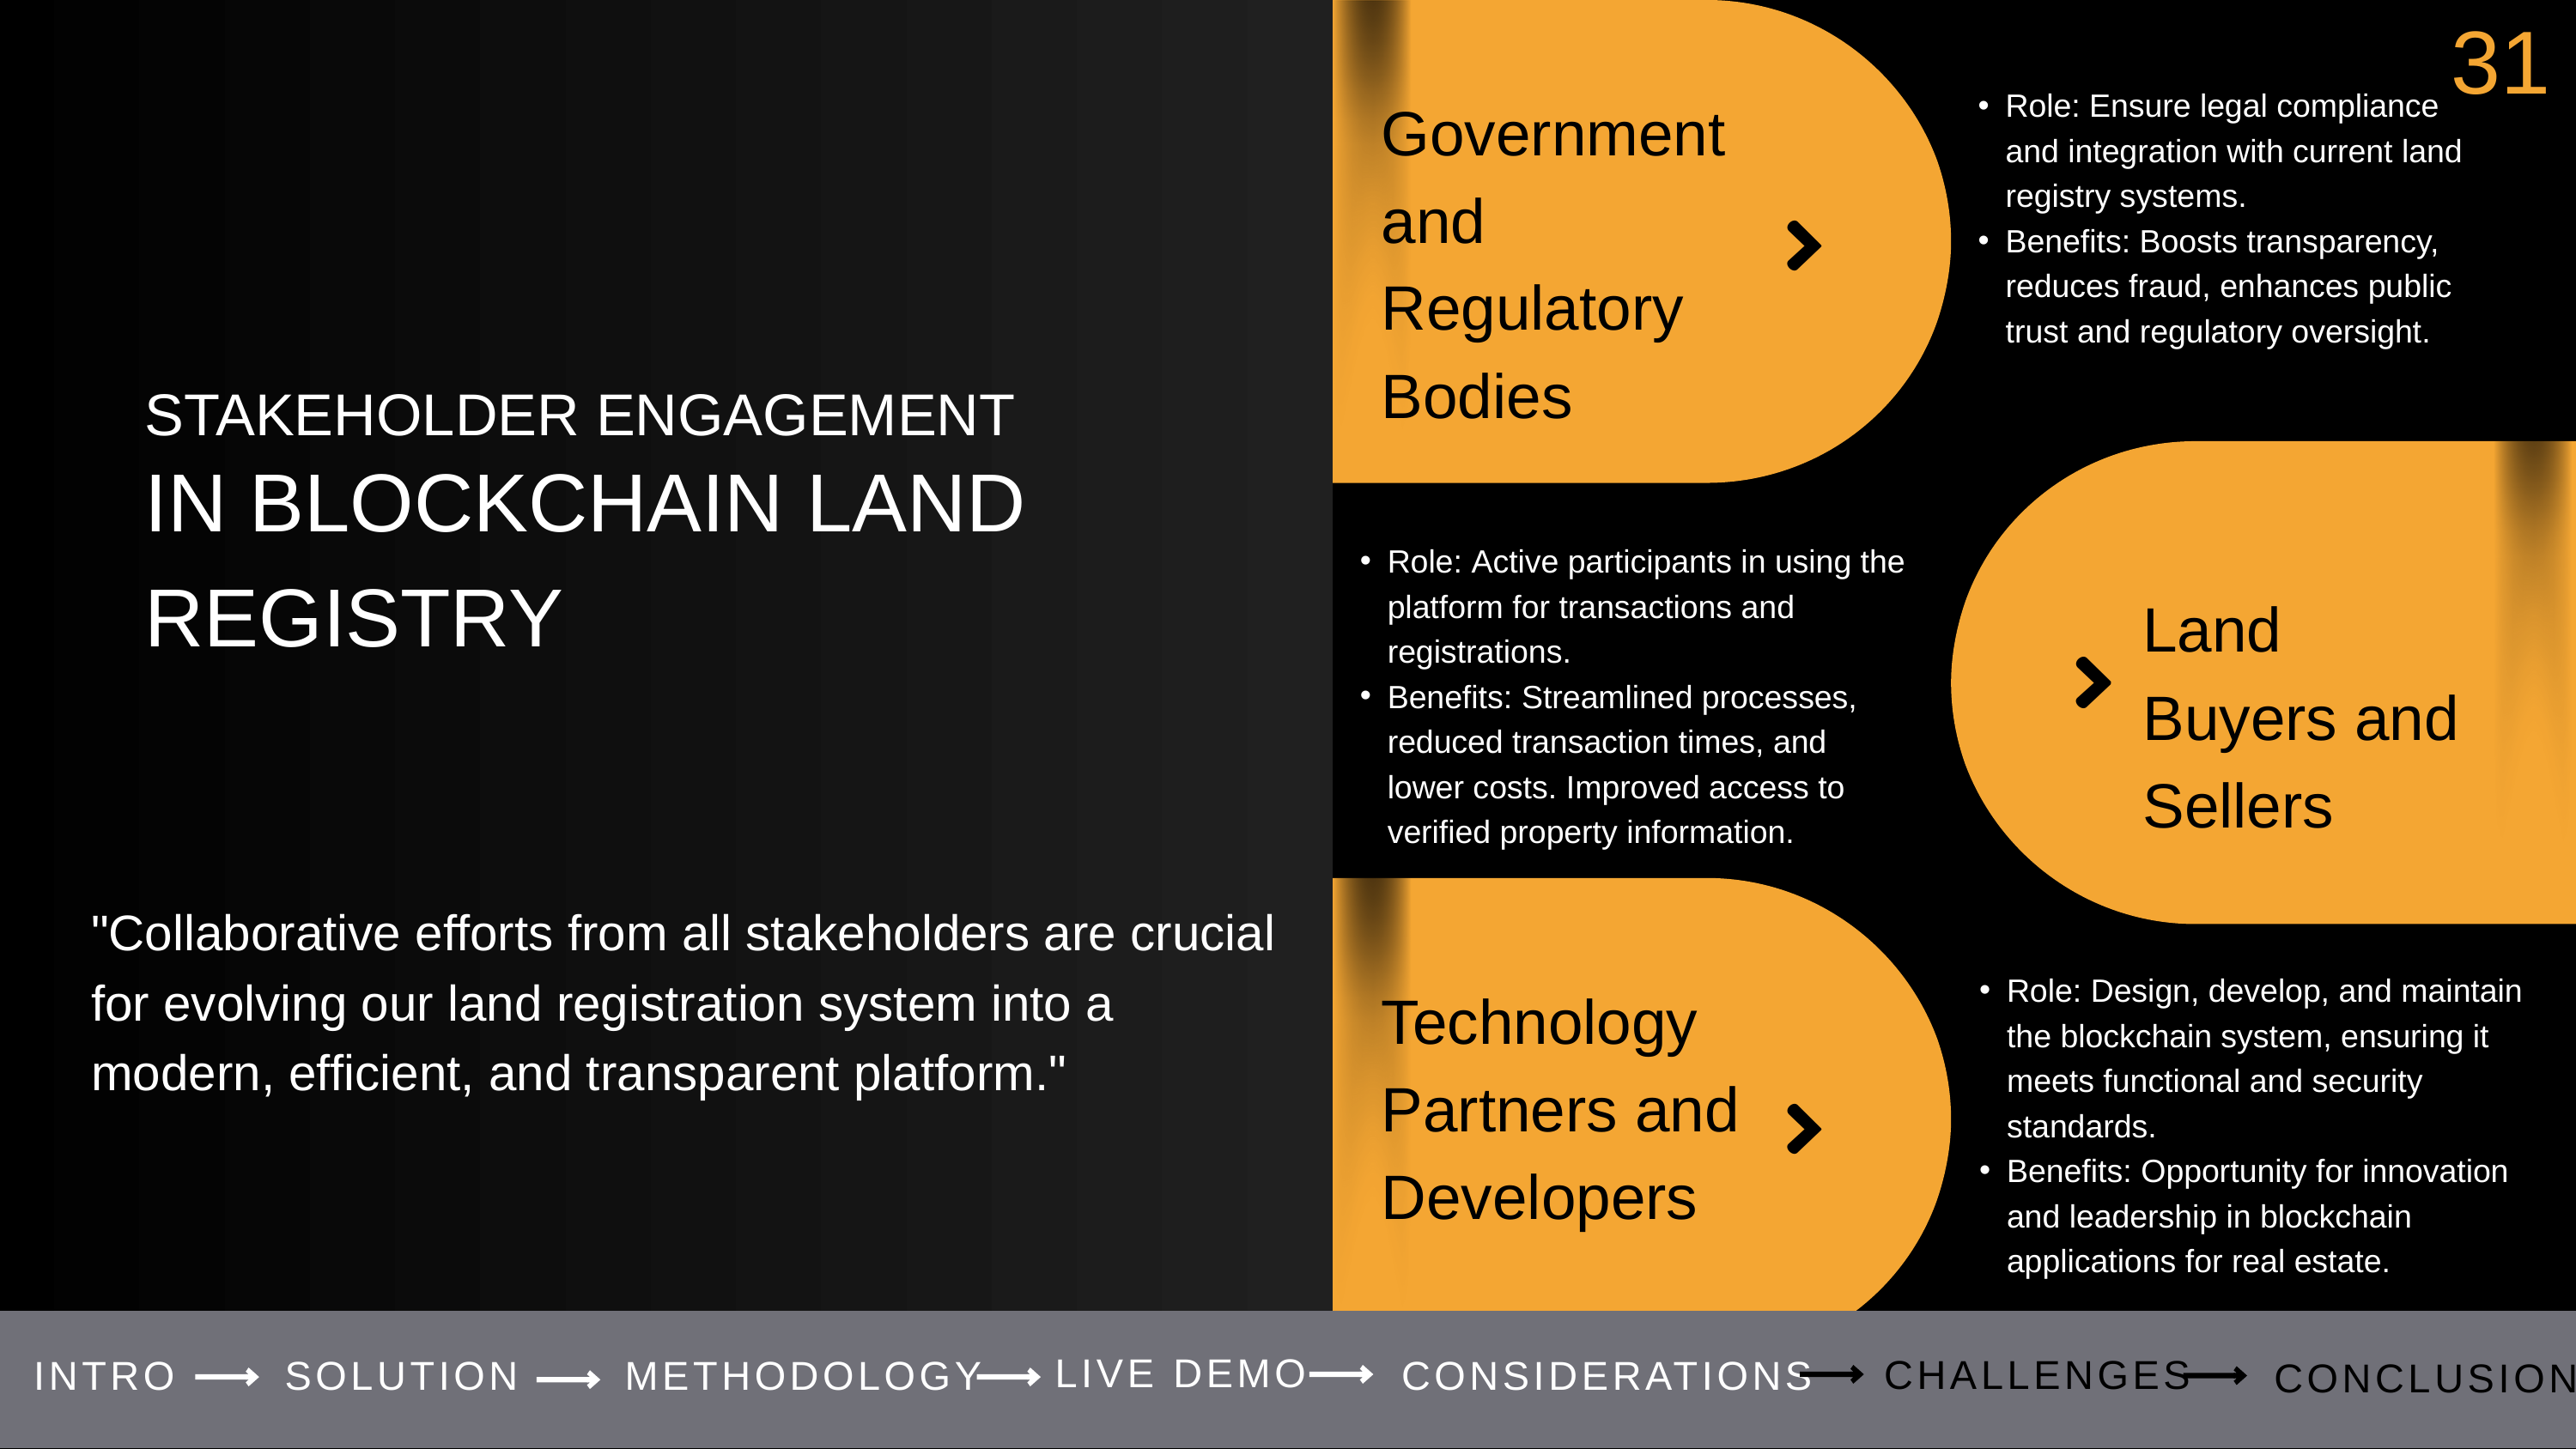

31
Role: Ensure legal compliance and integration with current land registry systems.
Benefits: Boosts transparency, reduces fraud, enhances public trust and regulatory oversight.
Government and Regulatory Bodies

STAKEHOLDER ENGAGEMENT
IN BLOCKCHAIN LAND REGISTRY
Role: Active participants in using the platform for transactions and registrations.
Benefits: Streamlined processes, reduced transaction times, and lower costs. Improved access to verified property information.

Land Buyers and Sellers

"Collaborative efforts from all stakeholders are crucial for evolving our land registration system into a modern, efficient, and transparent platform."

Role: Design, develop, and maintain the blockchain system, ensuring it meets functional and security standards.
Benefits: Opportunity for innovation and leadership in blockchain applications for real estate.

Technology Partners and Developers

LIVE DEMO
CHALLENGES
INTRO
SOLUTION
METHODOLOGY
CONSIDERATIONS
CONCLUSION